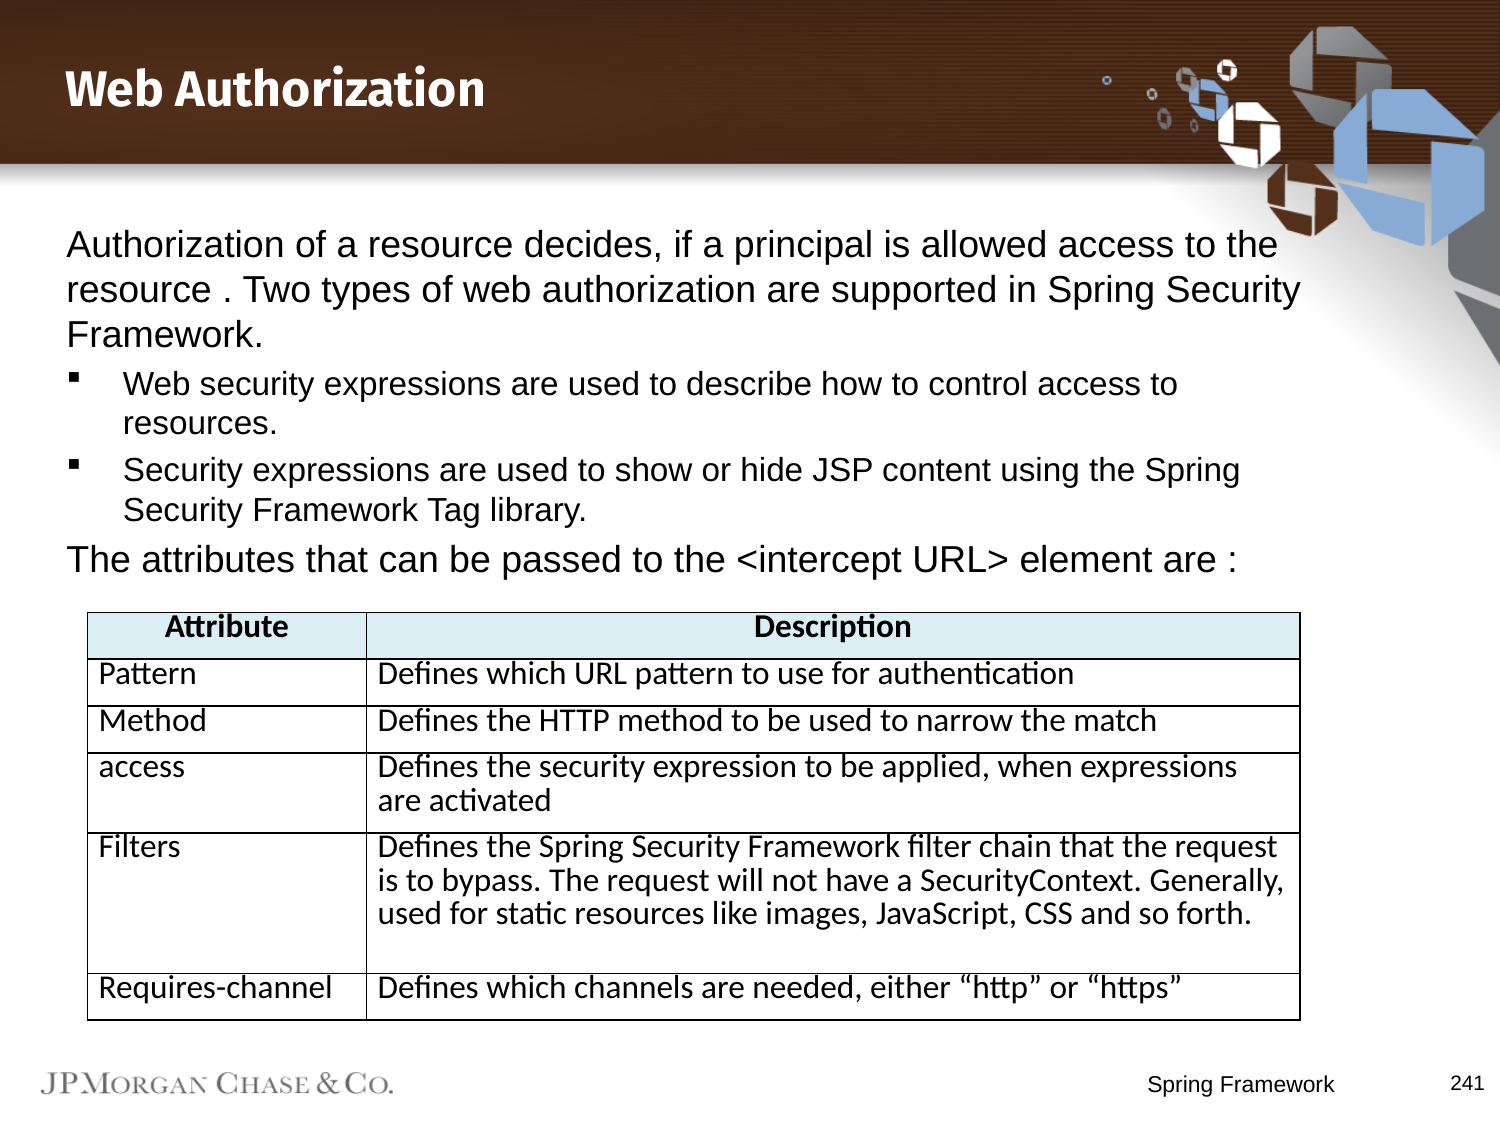

# Web Authorization
Authorization of a resource decides, if a principal is allowed access to the resource . Two types of web authorization are supported in Spring Security Framework.
Web security expressions are used to describe how to control access to resources.
Security expressions are used to show or hide JSP content using the Spring Security Framework Tag library.
The attributes that can be passed to the <intercept URL> element are :
| Attribute | Description |
| --- | --- |
| Pattern | Defines which URL pattern to use for authentication |
| Method | Defines the HTTP method to be used to narrow the match |
| access | Defines the security expression to be applied, when expressions are activated |
| Filters | Defines the Spring Security Framework filter chain that the request is to bypass. The request will not have a SecurityContext. Generally, used for static resources like images, JavaScript, CSS and so forth. |
| Requires-channel | Defines which channels are needed, either “http” or “https” |
Spring Framework
241